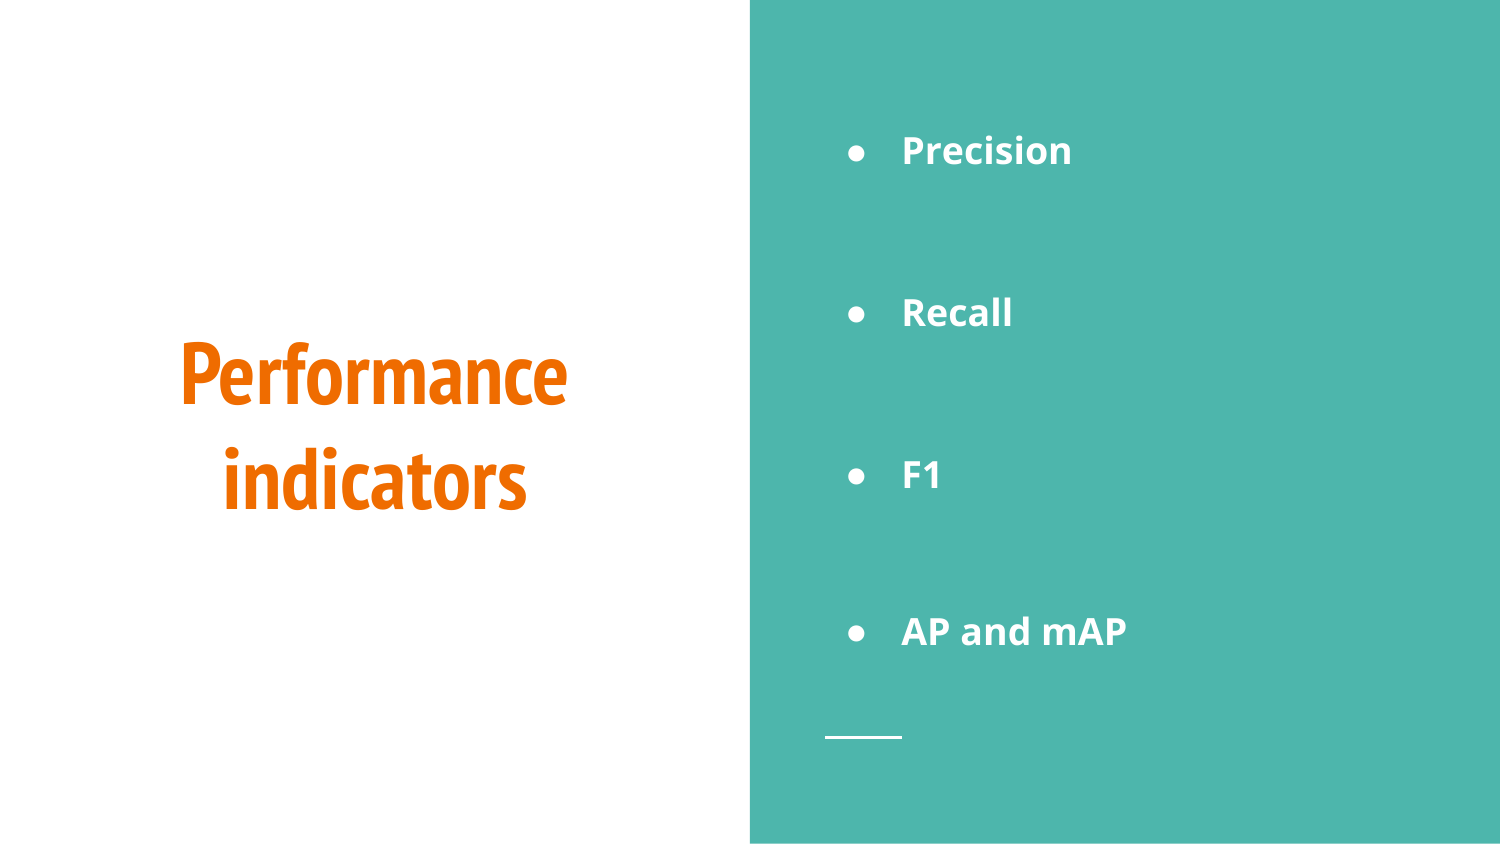

Precision

Recall
# Performance indicators

F1
AP and mAP